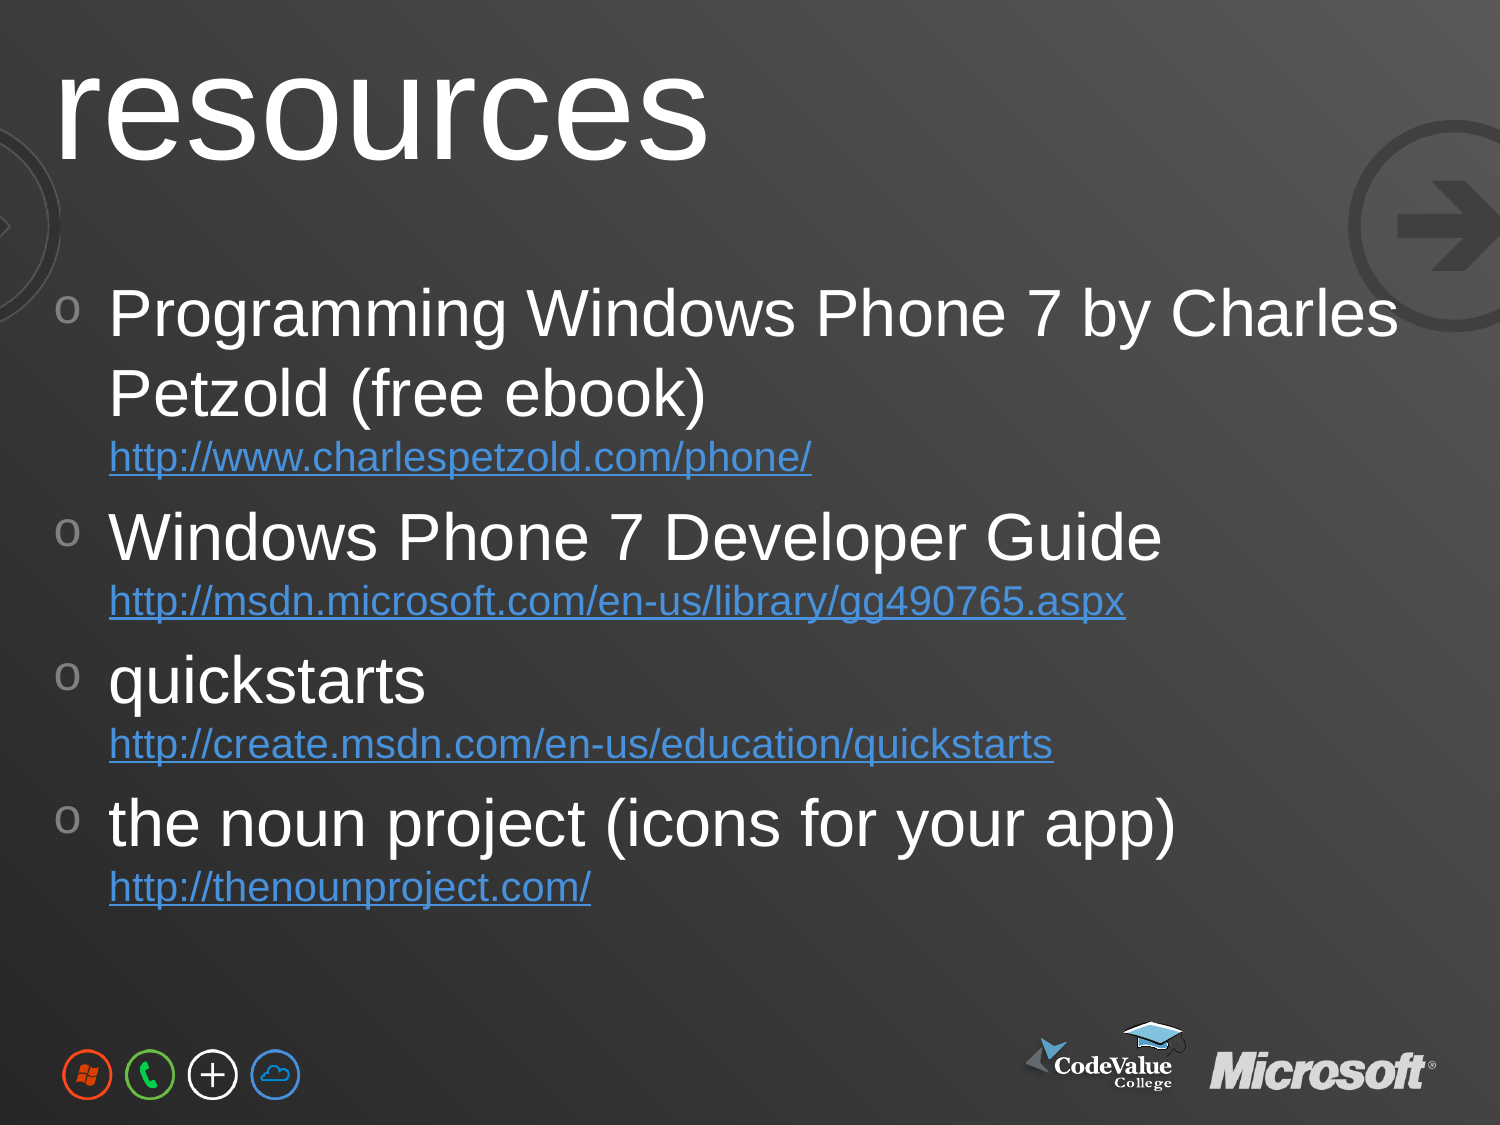

# resources

Programming Windows Phone 7 by Charles Petzold (free ebook)
http://www.charlespetzold.com/phone/
Windows Phone 7 Developer Guide
http://msdn.microsoft.com/en-us/library/gg490765.aspx
quickstarts
http://create.msdn.com/en-us/education/quickstarts
the noun project (icons for your app)
http://thenounproject.com/